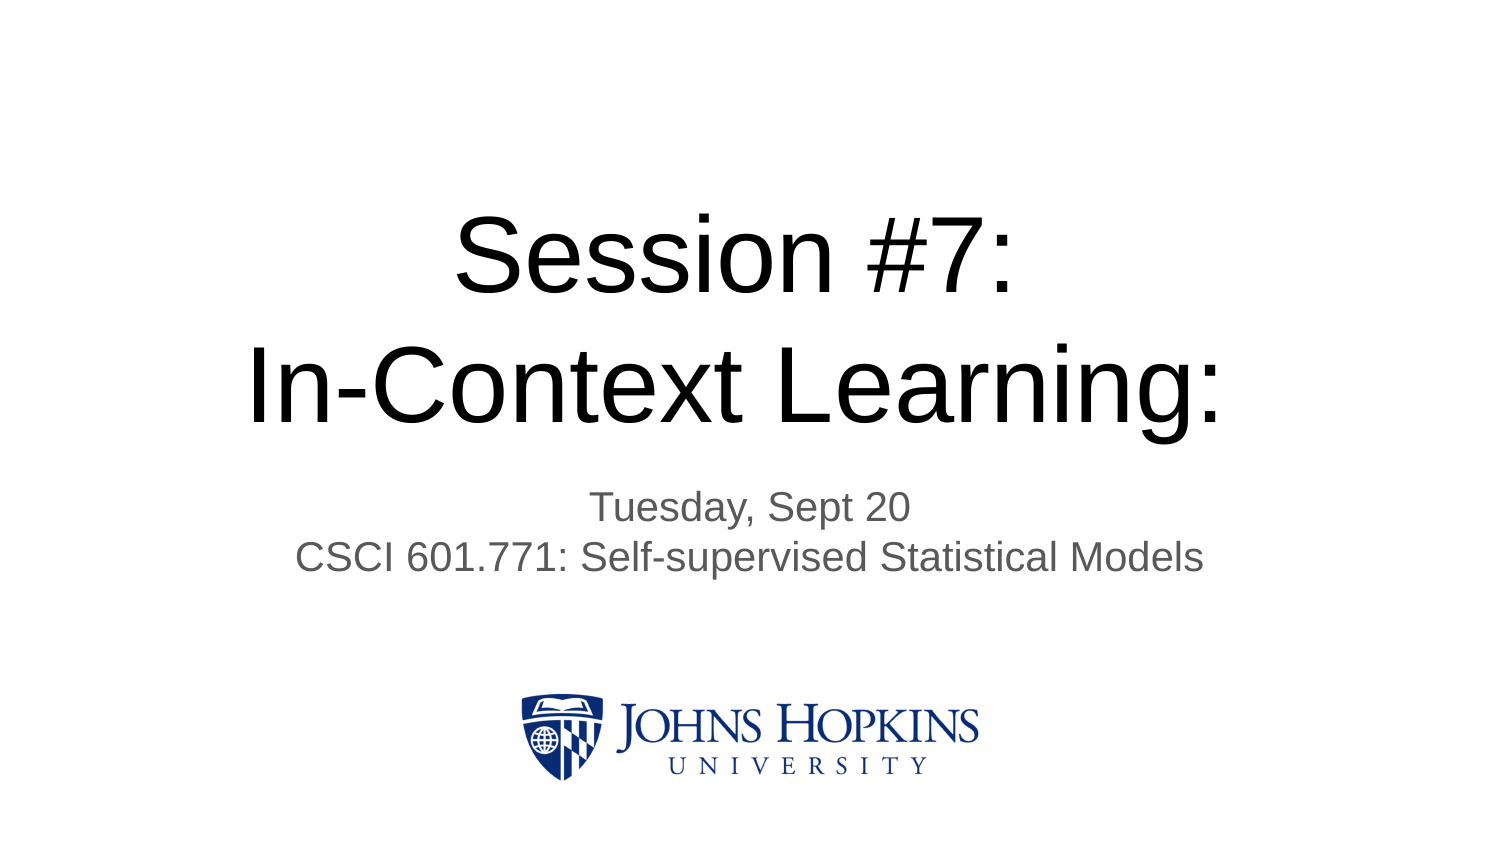

# Session #7: In-Context Learning:
Tuesday, Sept 20
CSCI 601.771: Self-supervised Statistical Models